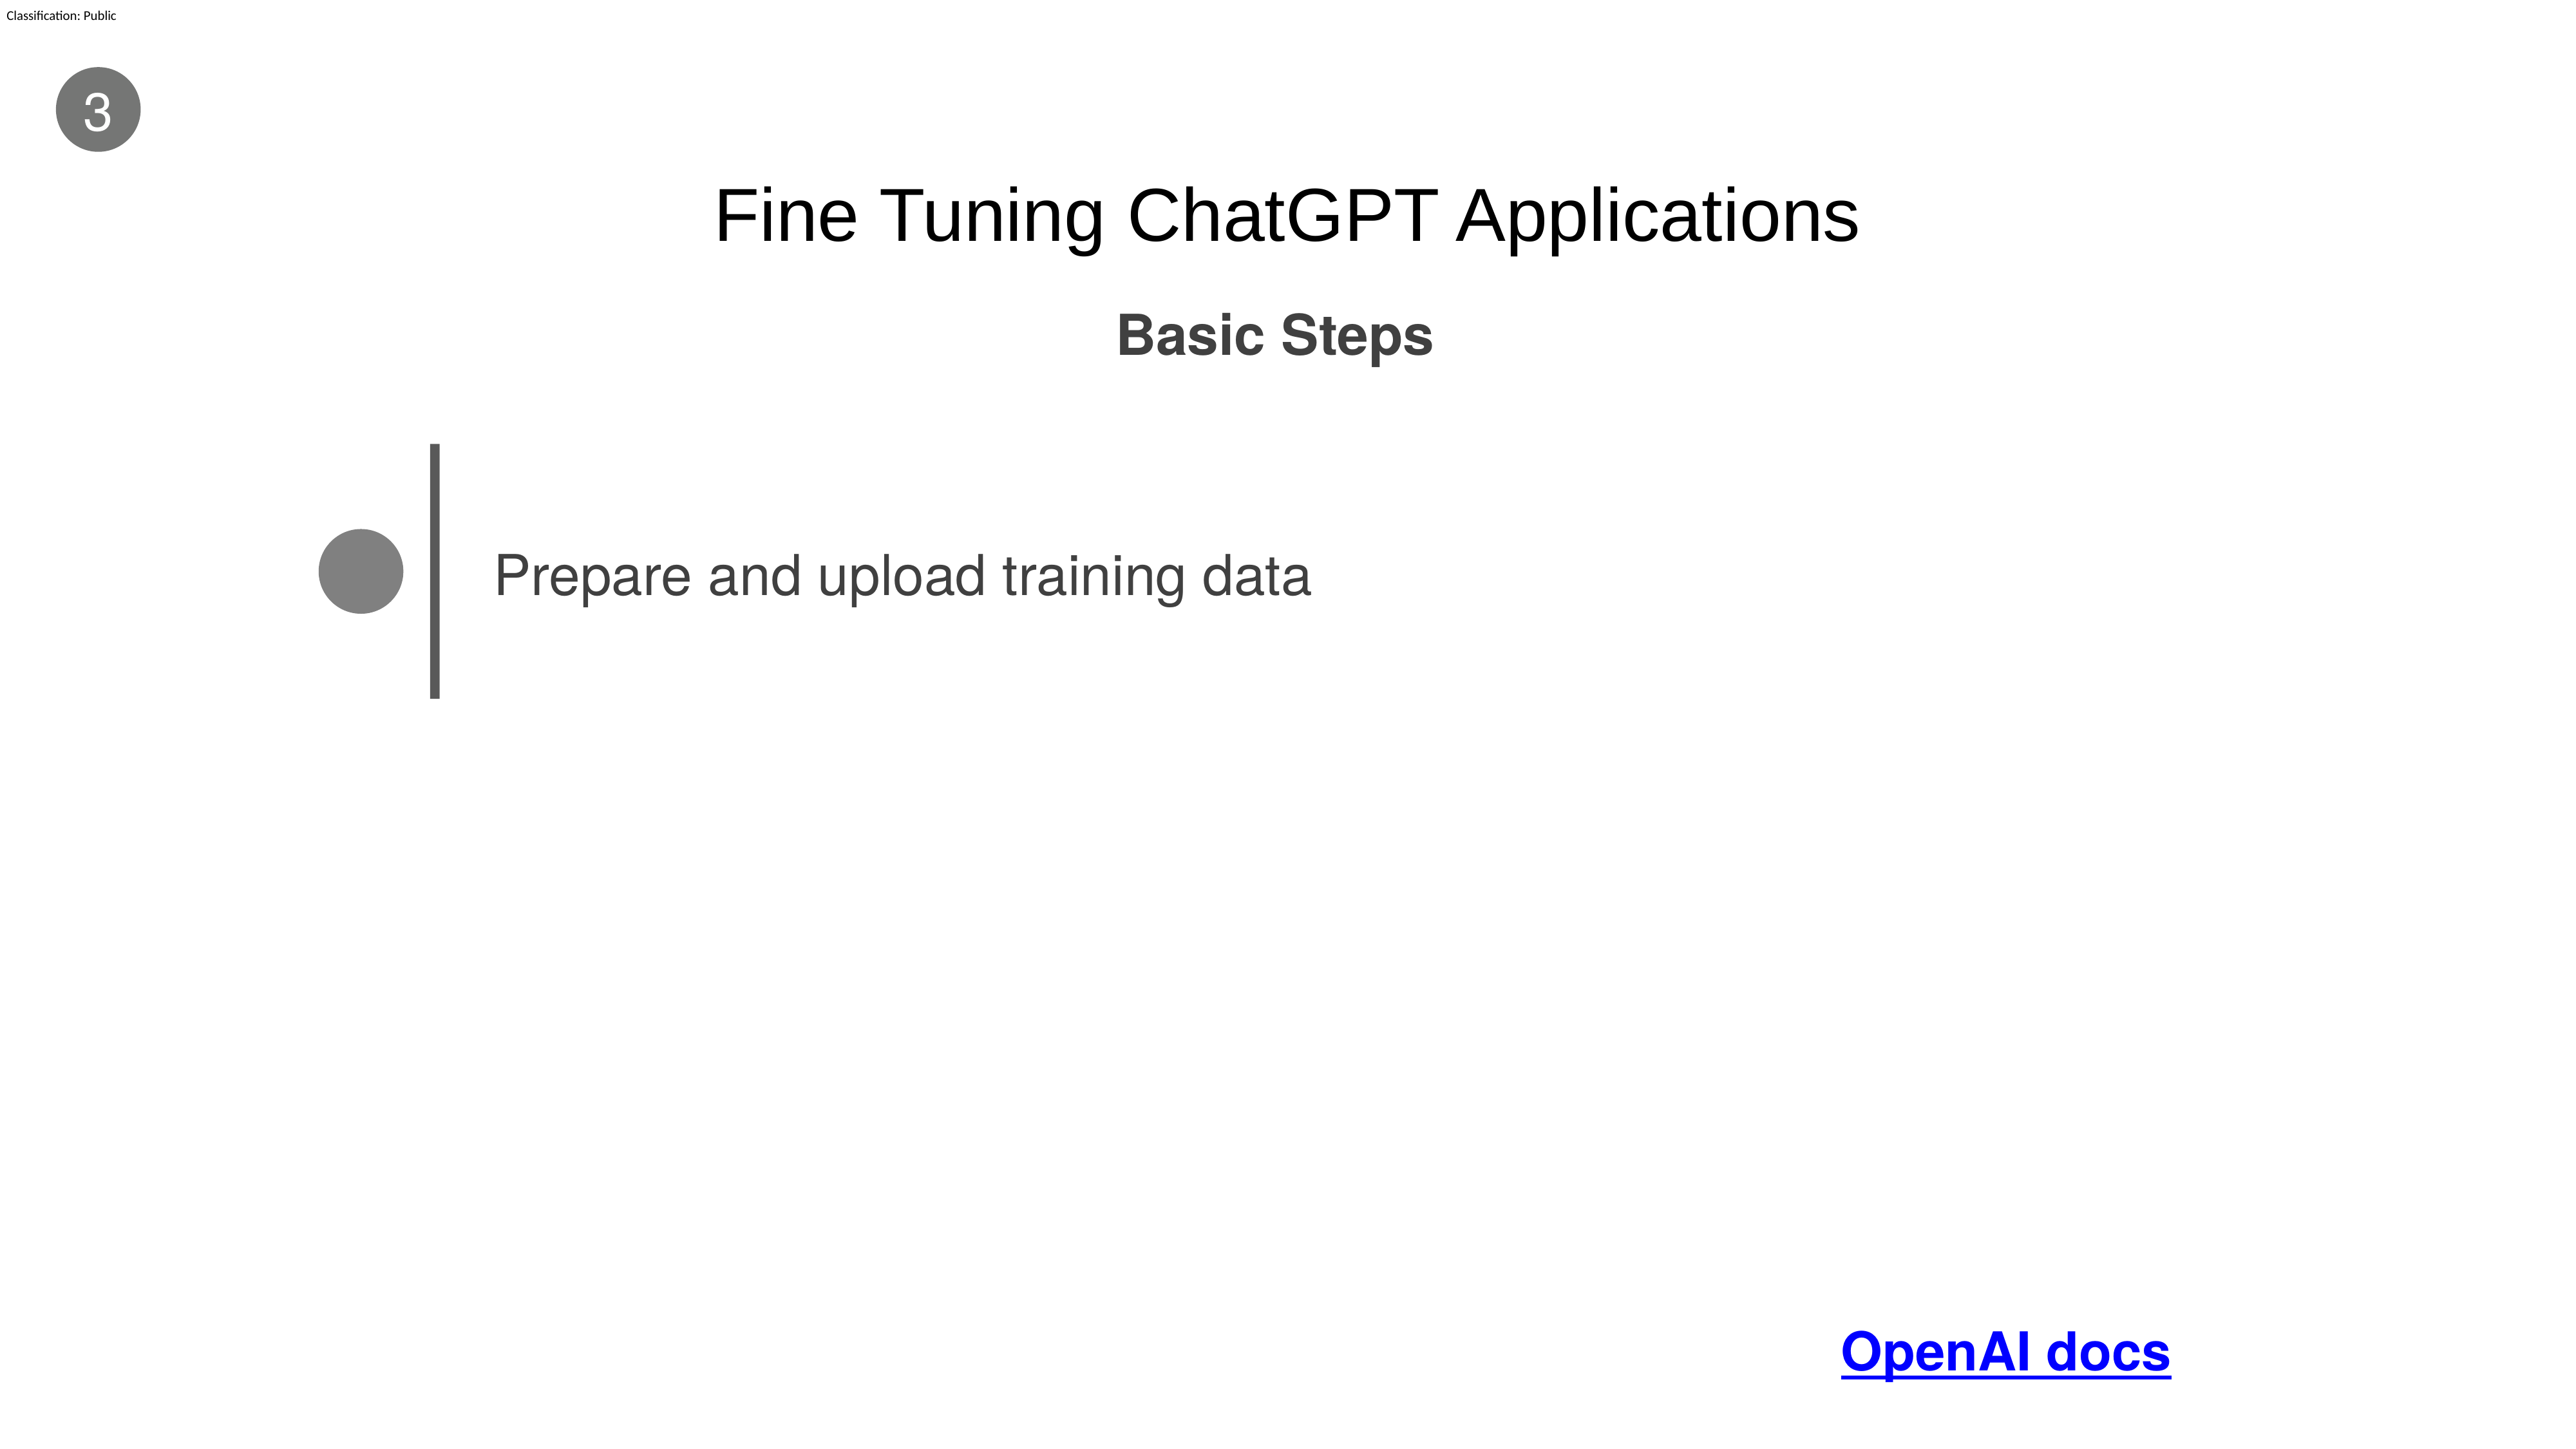

3
# Fine Tuning ChatGPT Applications
Basic Steps

Prepare and upload training data
OpenAI docs